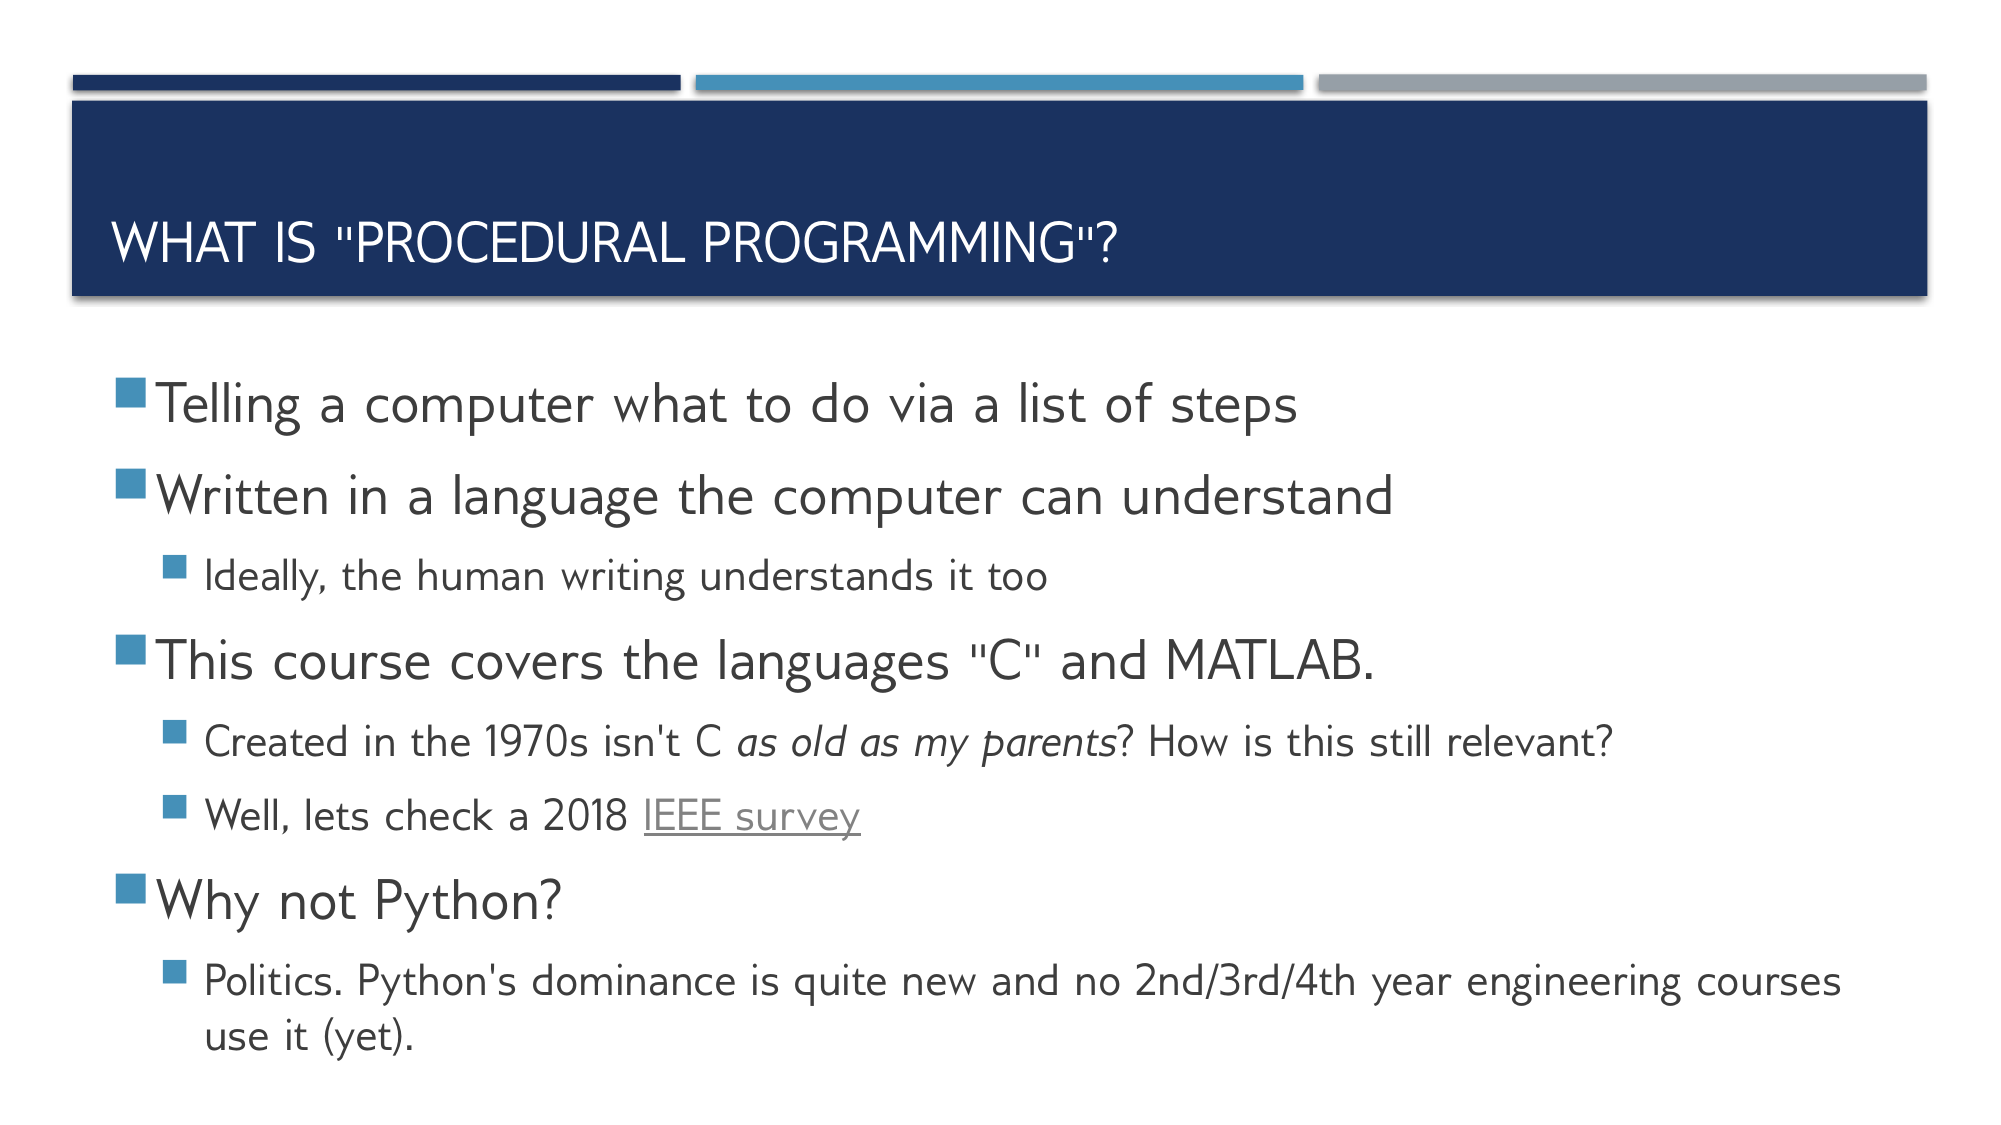

# What is "Procedural Programming"?
Telling a computer what to do via a list of steps
Written in a language the computer can understand
Ideally, the human writing understands it too
This course covers the languages "C" and MATLAB.
Created in the 1970s isn't C as old as my parents? How is this still relevant?
Well, lets check a 2018 IEEE survey
Why not Python?
Politics. Python's dominance is quite new and no 2nd/3rd/4th year engineering courses use it (yet).